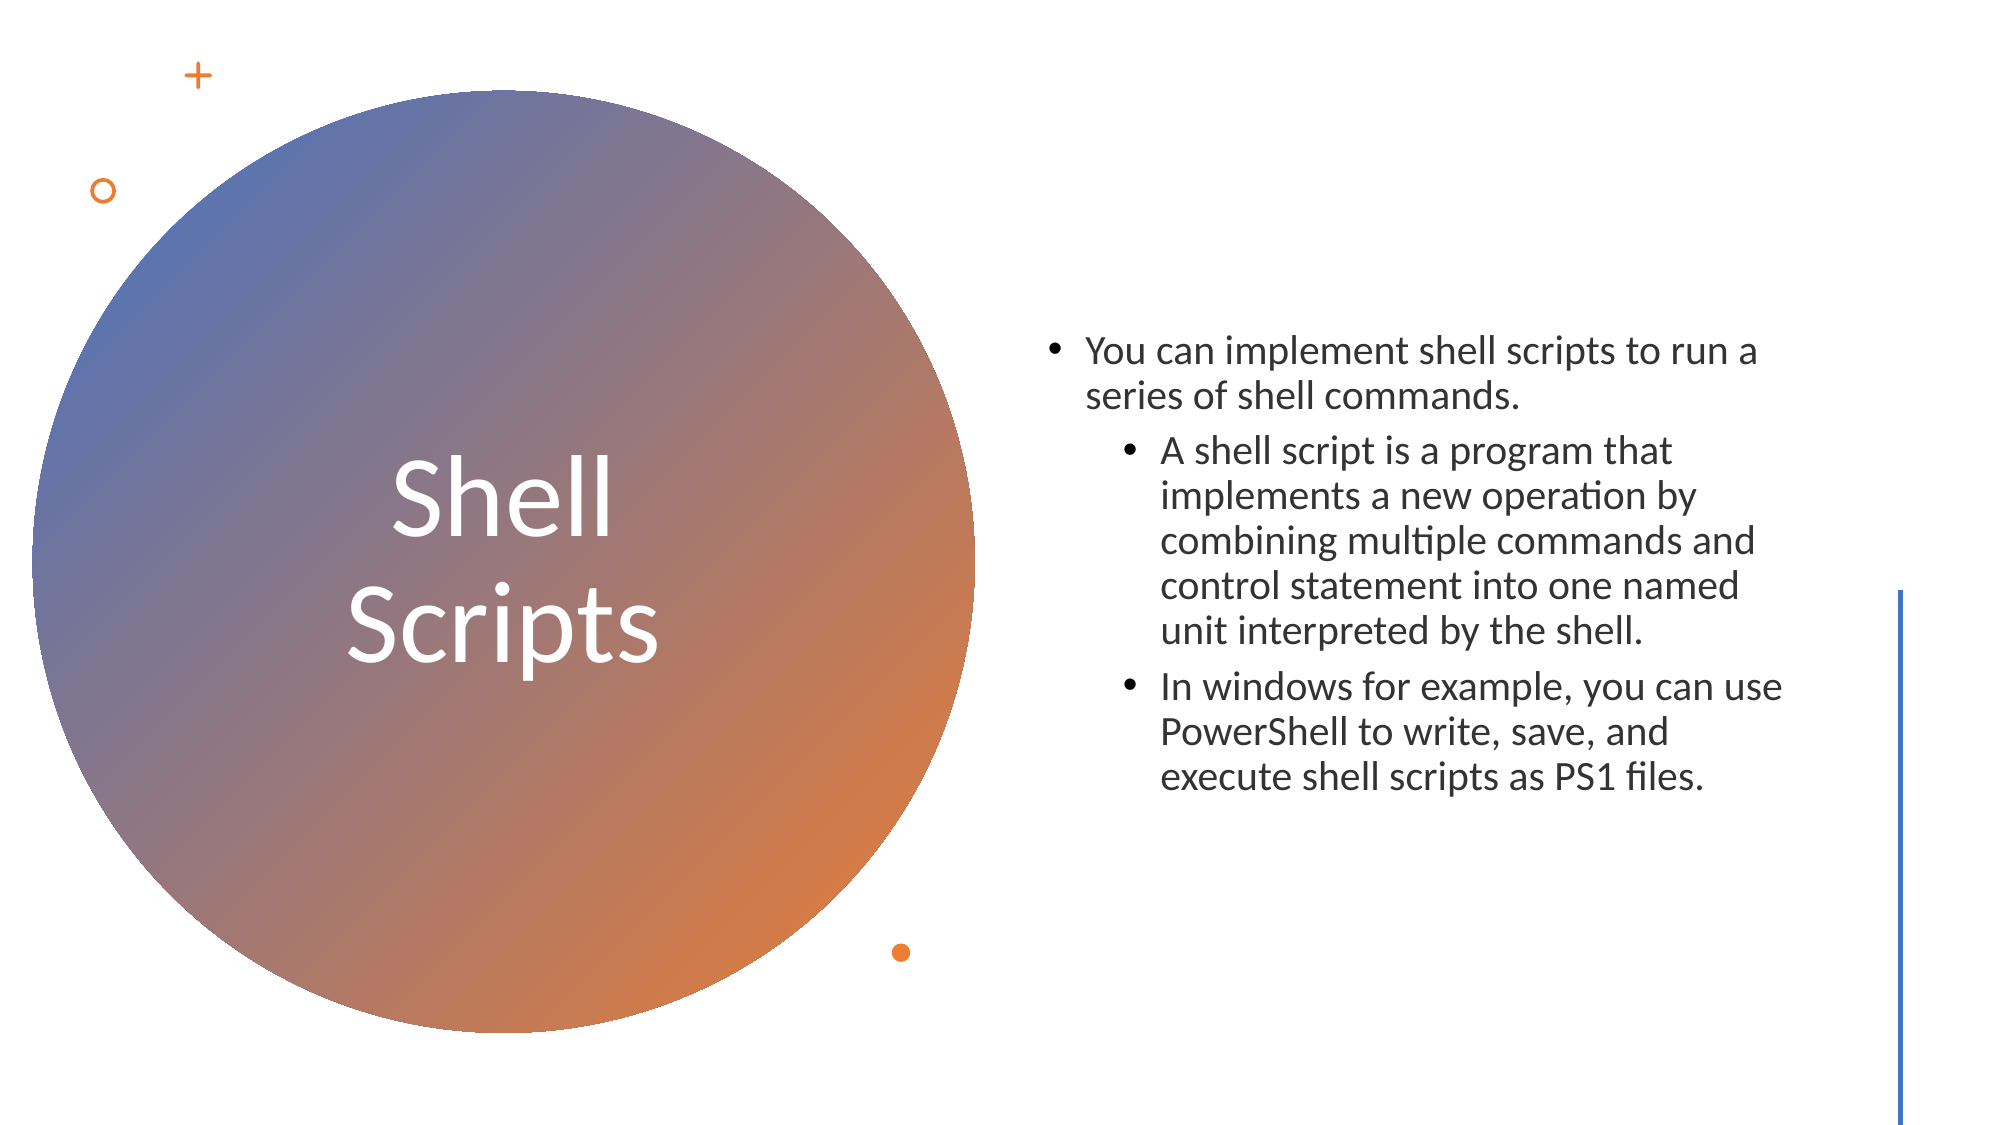

You can implement shell scripts to run a series of shell commands.
A shell script is a program that implements a new operation by combining multiple commands and control statement into one named unit interpreted by the shell.
In windows for example, you can use PowerShell to write, save, and execute shell scripts as PS1 files.

# Shell Scripts